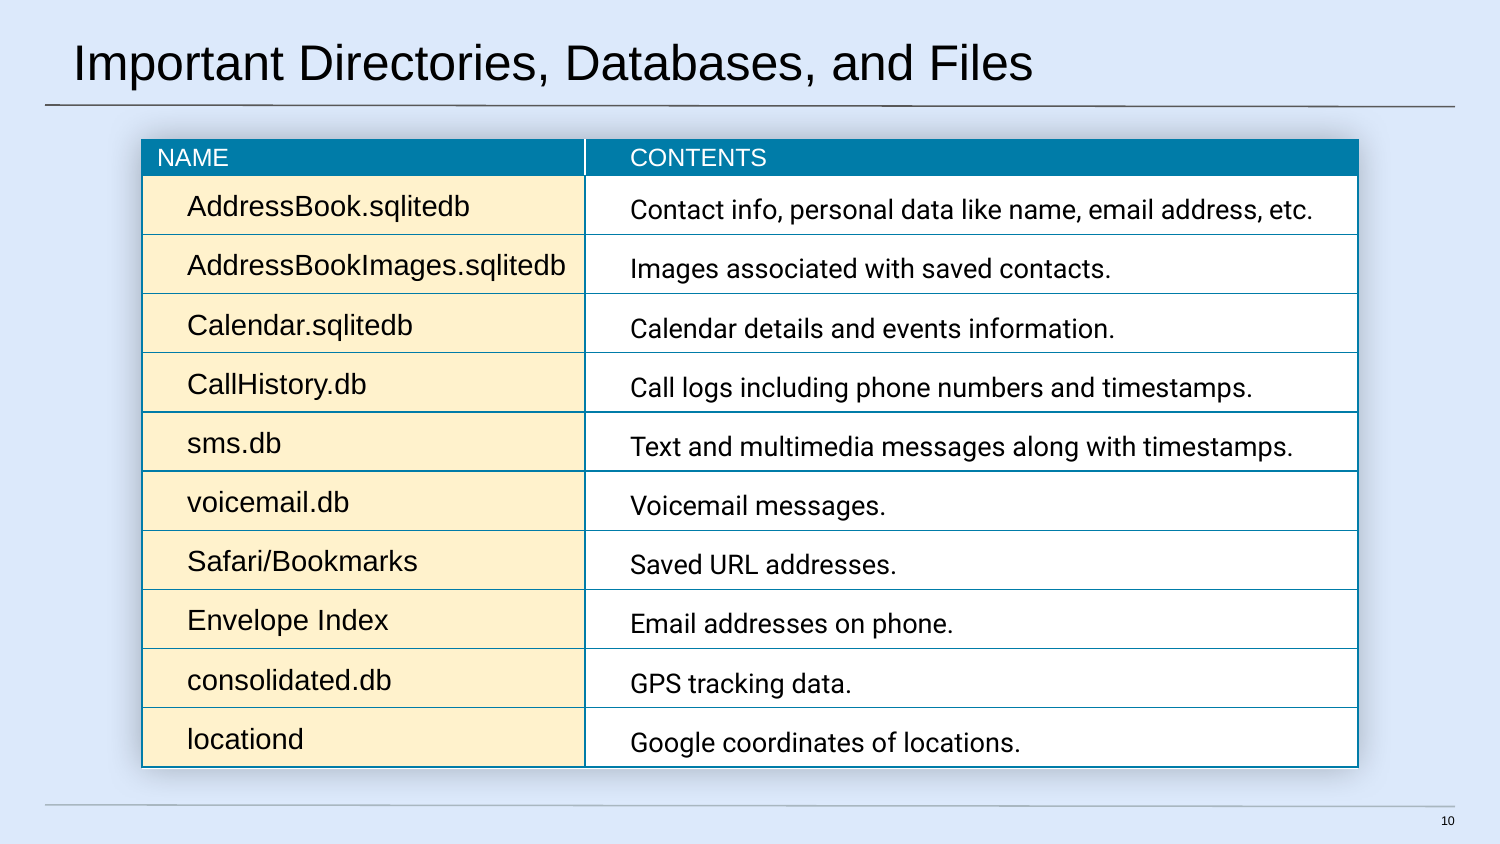

# Important Directories, Databases, and Files

| NAME | CONTENTS |
| --- | --- |
| AddressBook.sqlitedb | Contact info, personal data like name, email address, etc. |
| AddressBookImages.sqlitedb | Images associated with saved contacts. |
| Calendar.sqlitedb | Calendar details and events information. |
| CallHistory.db | Call logs including phone numbers and timestamps. |
| sms.db | Text and multimedia messages along with timestamps. |
| voicemail.db | Voicemail messages. |
| Safari/Bookmarks | Saved URL addresses. |
| Envelope Index | Email addresses on phone. |
| consolidated.db | GPS tracking data. |
| locationd | Google coordinates of locations. |
10